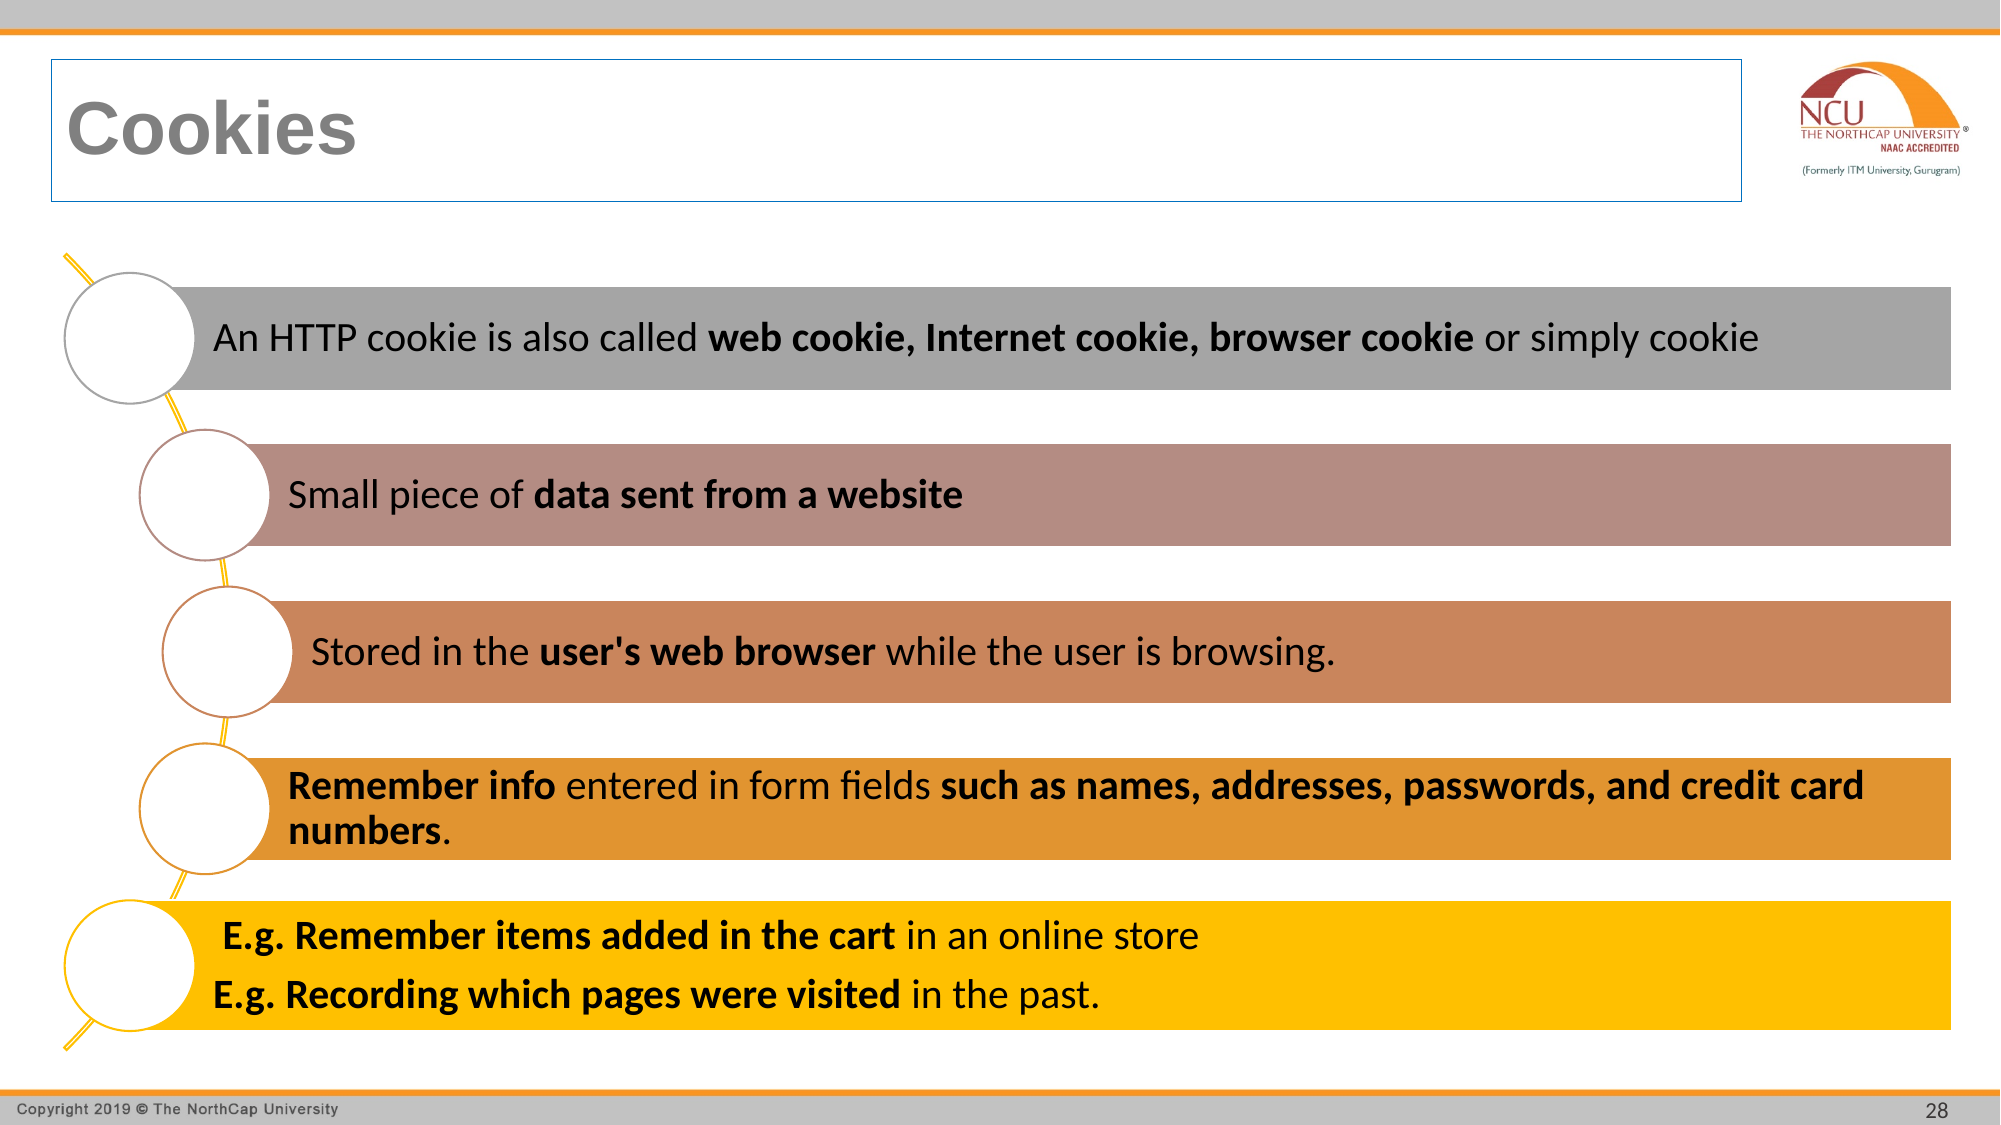

# Cookies
An HTTP cookie is also called web cookie, Internet cookie, browser cookie or simply cookie
Small piece of data sent from a website
Stored in the user's web browser while the user is browsing.
Remember info entered in form fields such as names, addresses, passwords, and credit card numbers.
 E.g. Remember items added in the cart in an online store
E.g. Recording which pages were visited in the past.
28